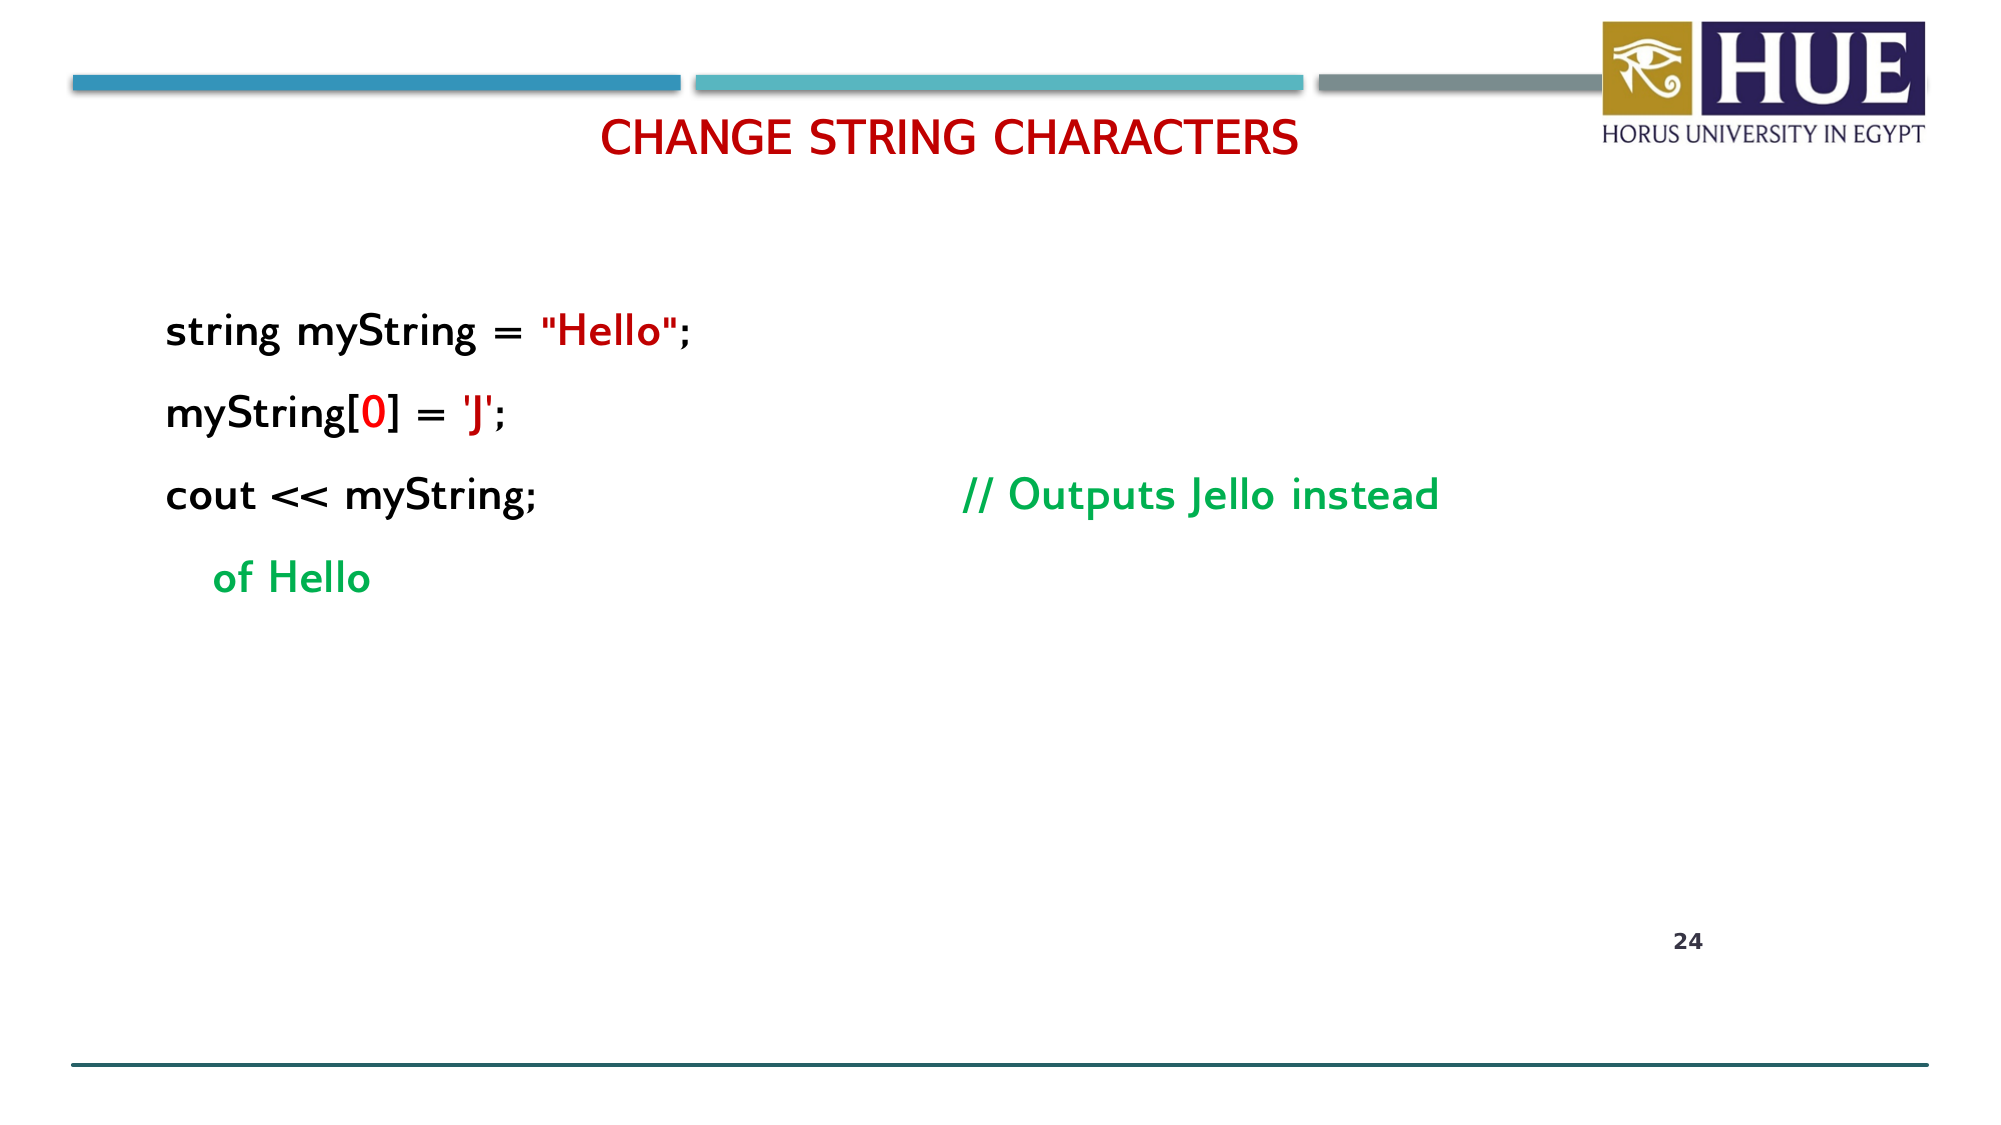

Change String Characters
string myString = "Hello";
myString[0] = 'J';
cout << myString;			// Outputs Jello instead of Hello

24